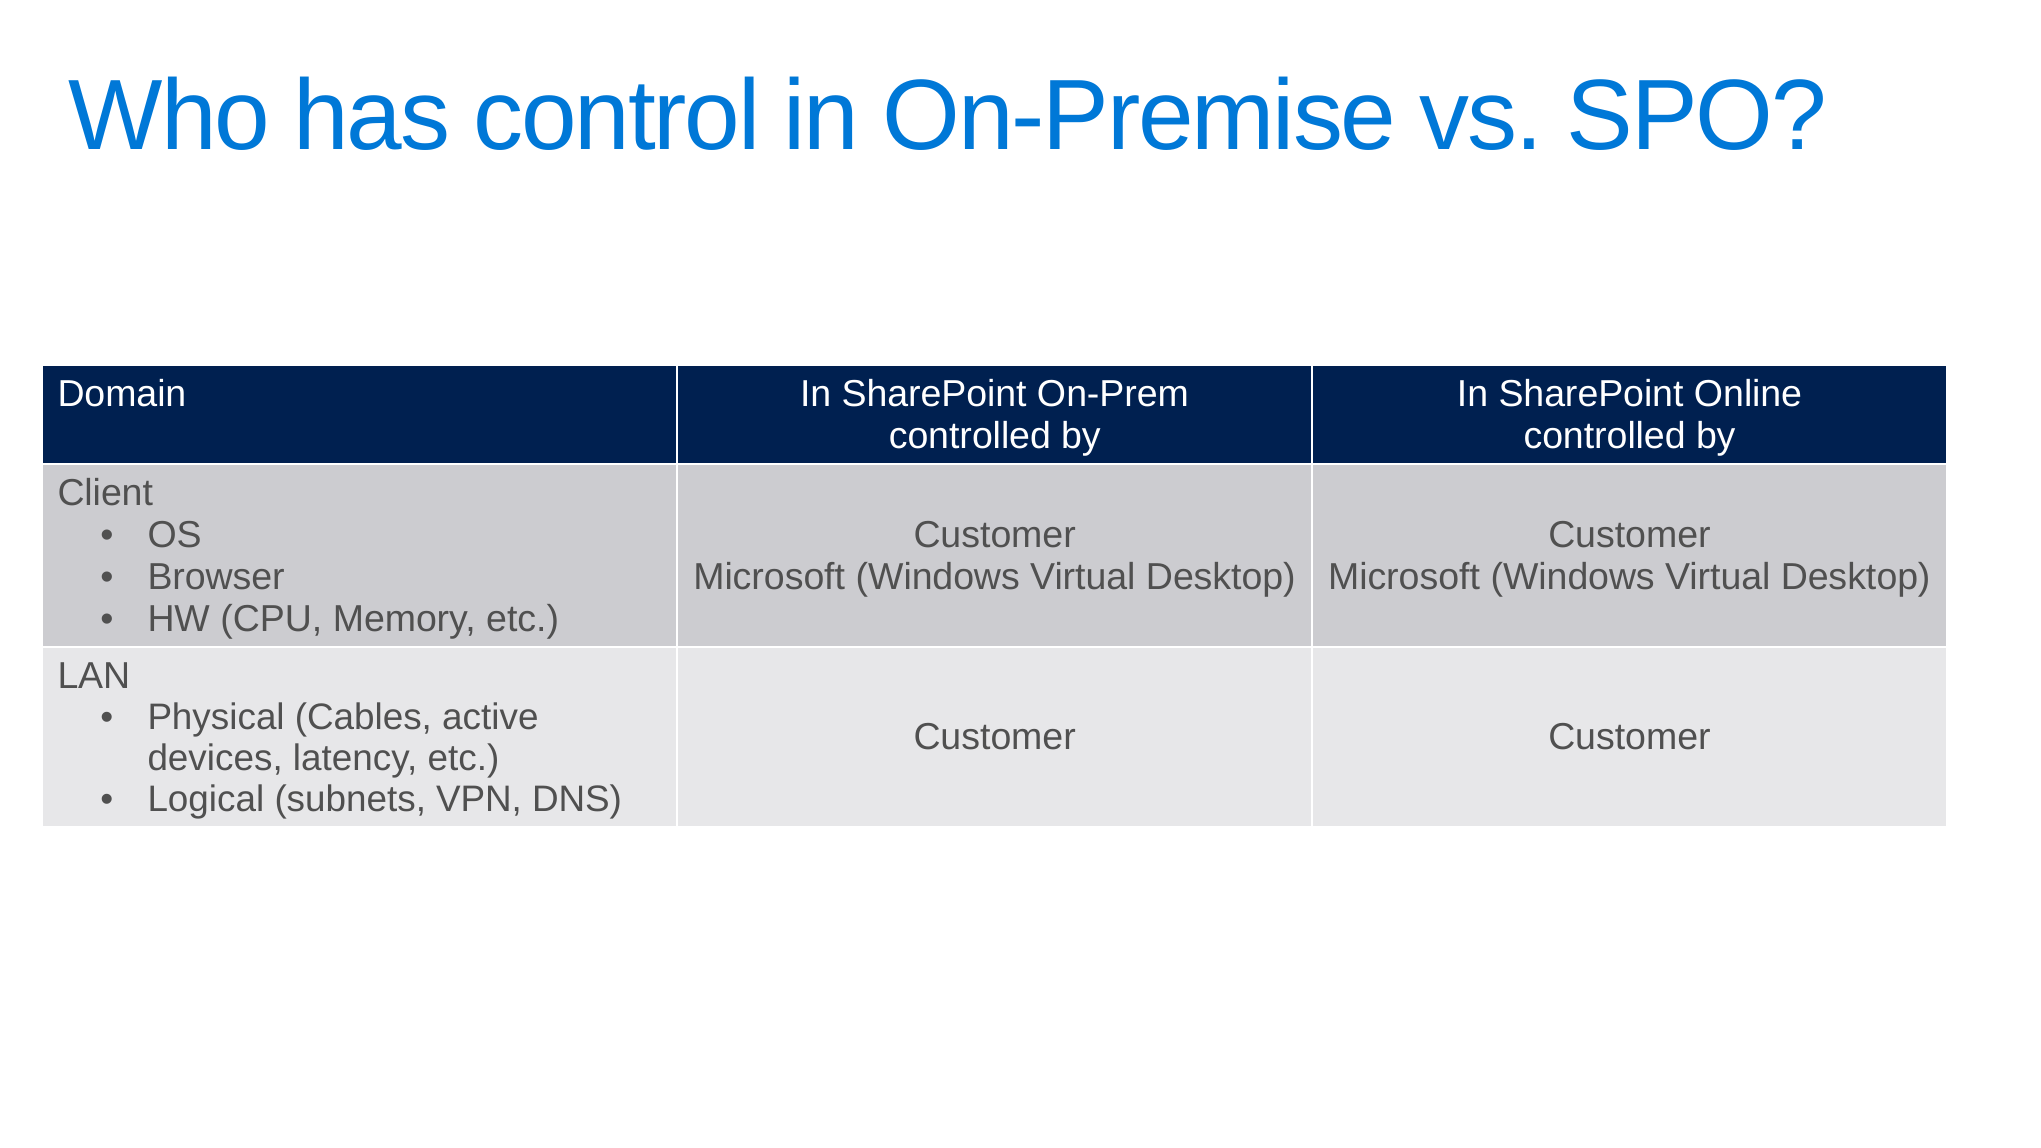

# Who has control in On-Premise vs. SPO?

| Domain | In SharePoint On-Prem controlled by | In SharePoint Online controlled by |
| --- | --- | --- |
| Client OS Browser HW (CPU, Memory, etc.) | Customer Microsoft (Windows Virtual Desktop) | Customer Microsoft (Windows Virtual Desktop) |
| LAN Physical (Cables, active devices, latency, etc.) Logical (subnets, VPN, DNS) | Customer | Customer |